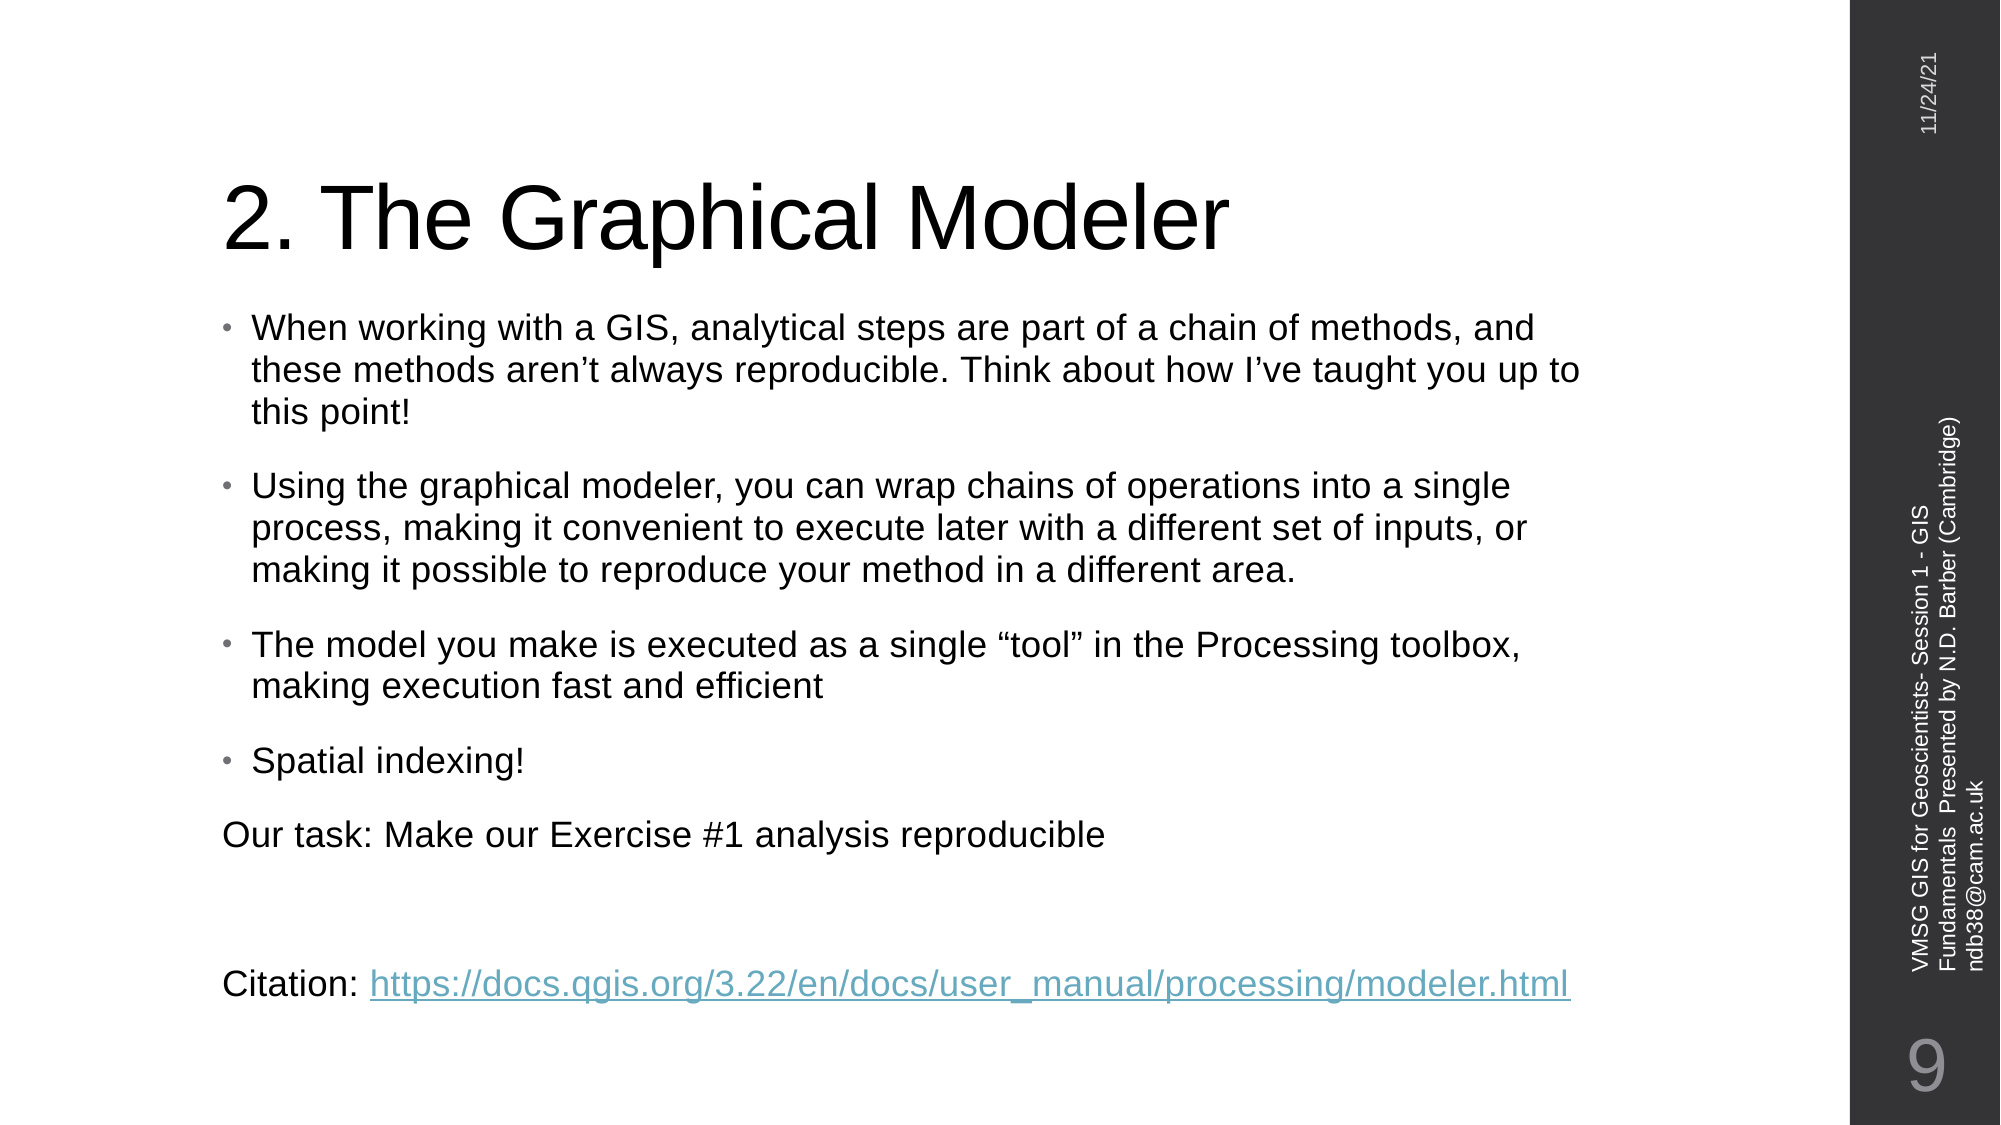

# 2. The Graphical Modeler
11/24/21
When working with a GIS, analytical steps are part of a chain of methods, and these methods aren’t always reproducible. Think about how I’ve taught you up to this point!
Using the graphical modeler, you can wrap chains of operations into a single process, making it convenient to execute later with a different set of inputs, or making it possible to reproduce your method in a different area.
The model you make is executed as a single “tool” in the Processing toolbox, making execution fast and efficient
Spatial indexing!
Our task: Make our Exercise #1 analysis reproducible

Citation: https://docs.qgis.org/3.22/en/docs/user_manual/processing/modeler.html

VMSG GIS for Geoscientists- Session 1 - GIS Fundamentals  Presented by N.D. Barber (Cambridge) ndb38@cam.ac.uk
9